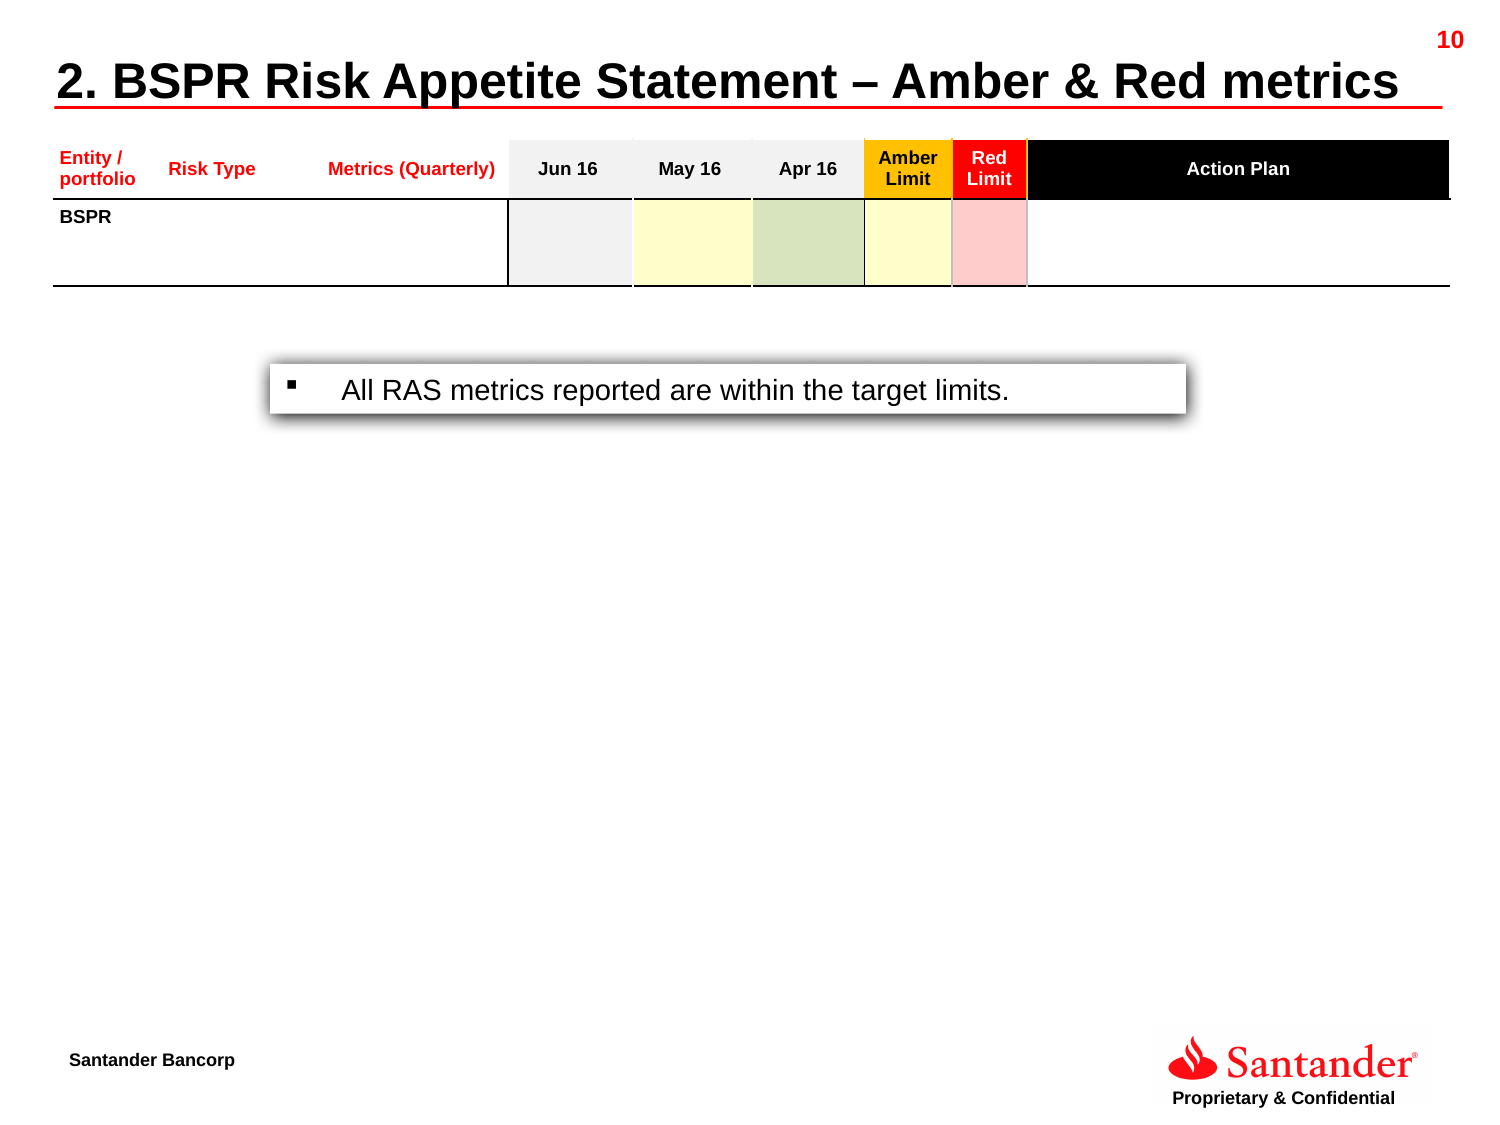

10
2. BSPR Risk Appetite Statement – Amber & Red metrics
|  |  |  |  |  |  |  |  |  |
| --- | --- | --- | --- | --- | --- | --- | --- | --- |
| Entity / portfolio | Risk Type | Metrics (Quarterly) | Jun 16 | May 16 | Apr 16 | Amber Limit | Red Limit | Action Plan |
| BSPR |  |  |  |  |  |  |  |  |
All RAS metrics reported are within the target limits.